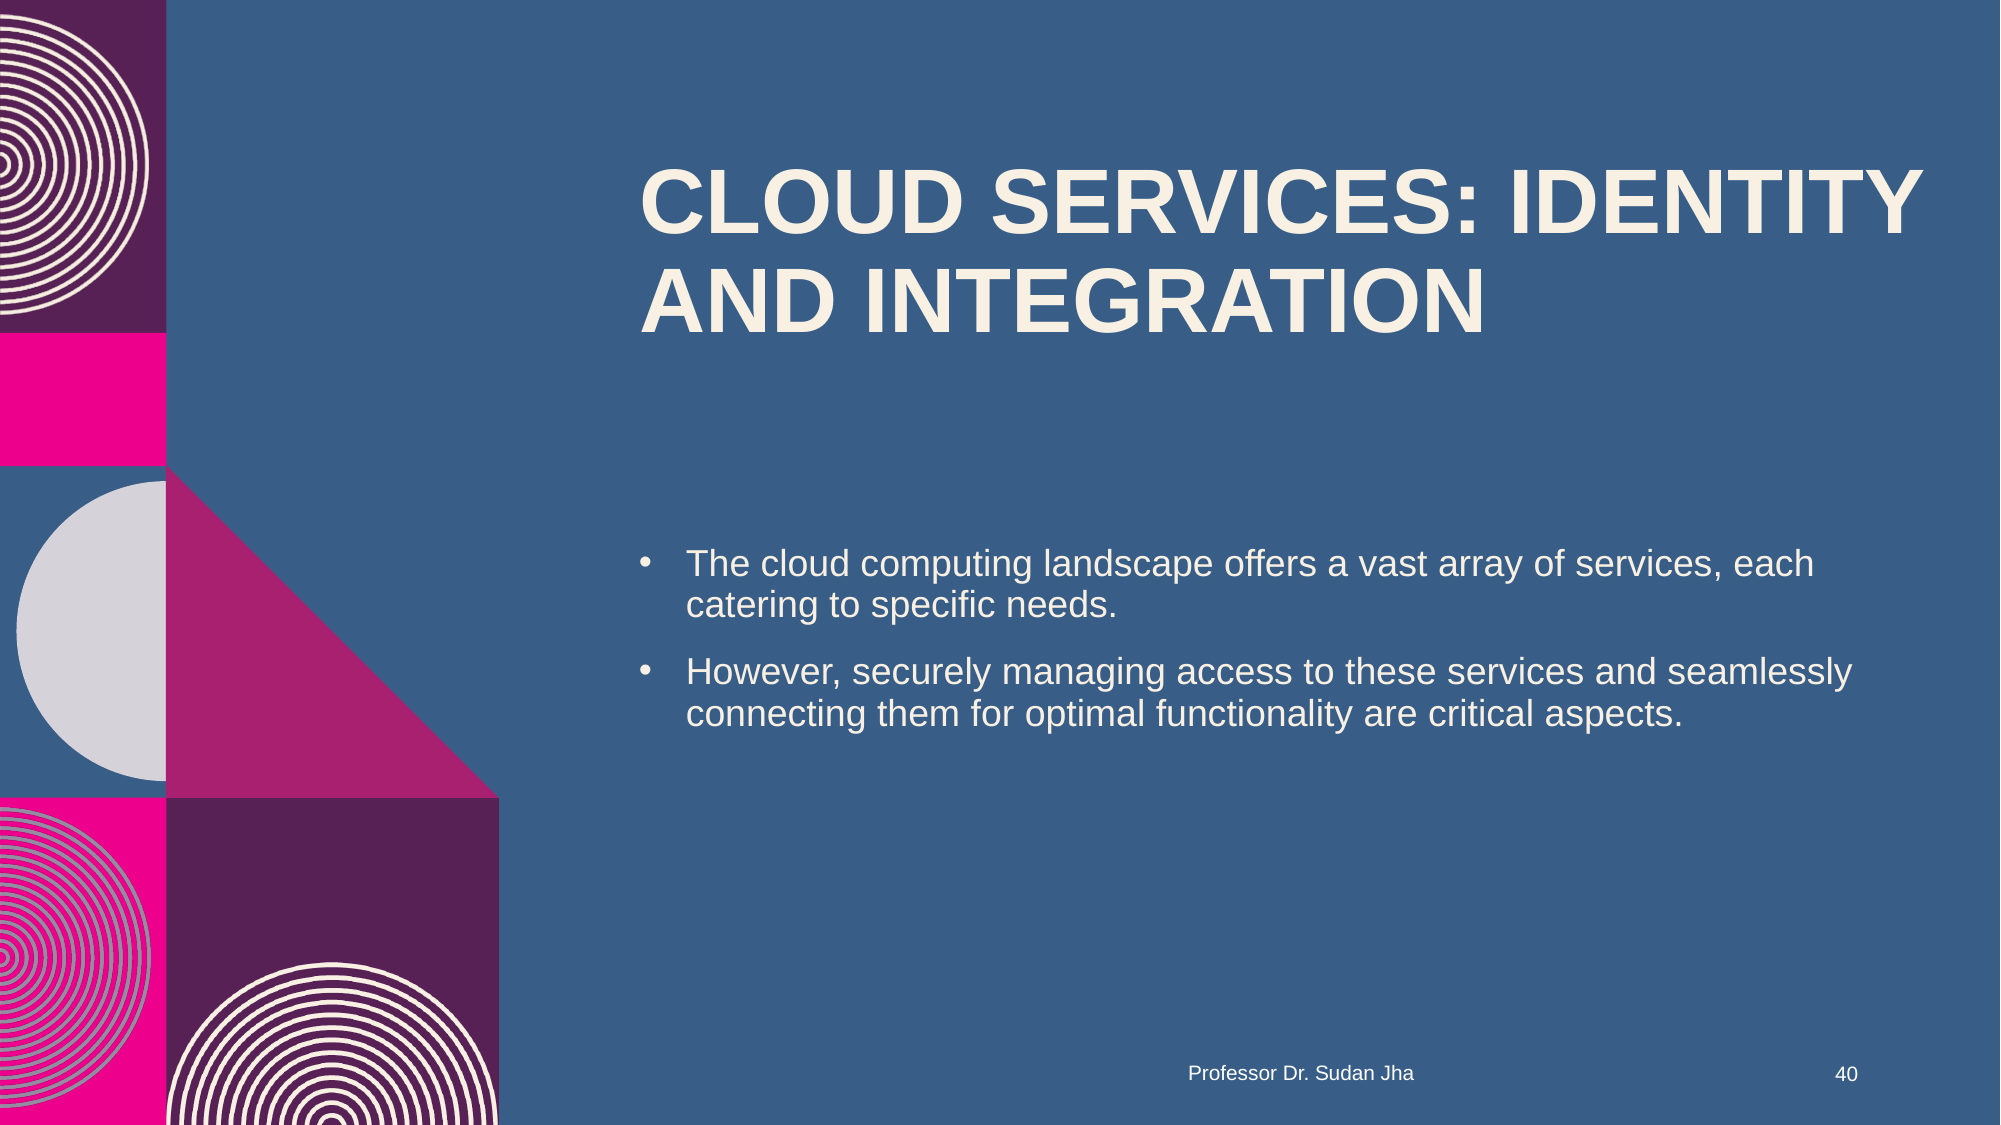

# Cloud Services: Identity and Integration
The cloud computing landscape offers a vast array of services, each catering to specific needs.
However, securely managing access to these services and seamlessly connecting them for optimal functionality are critical aspects.
Professor Dr. Sudan Jha
40